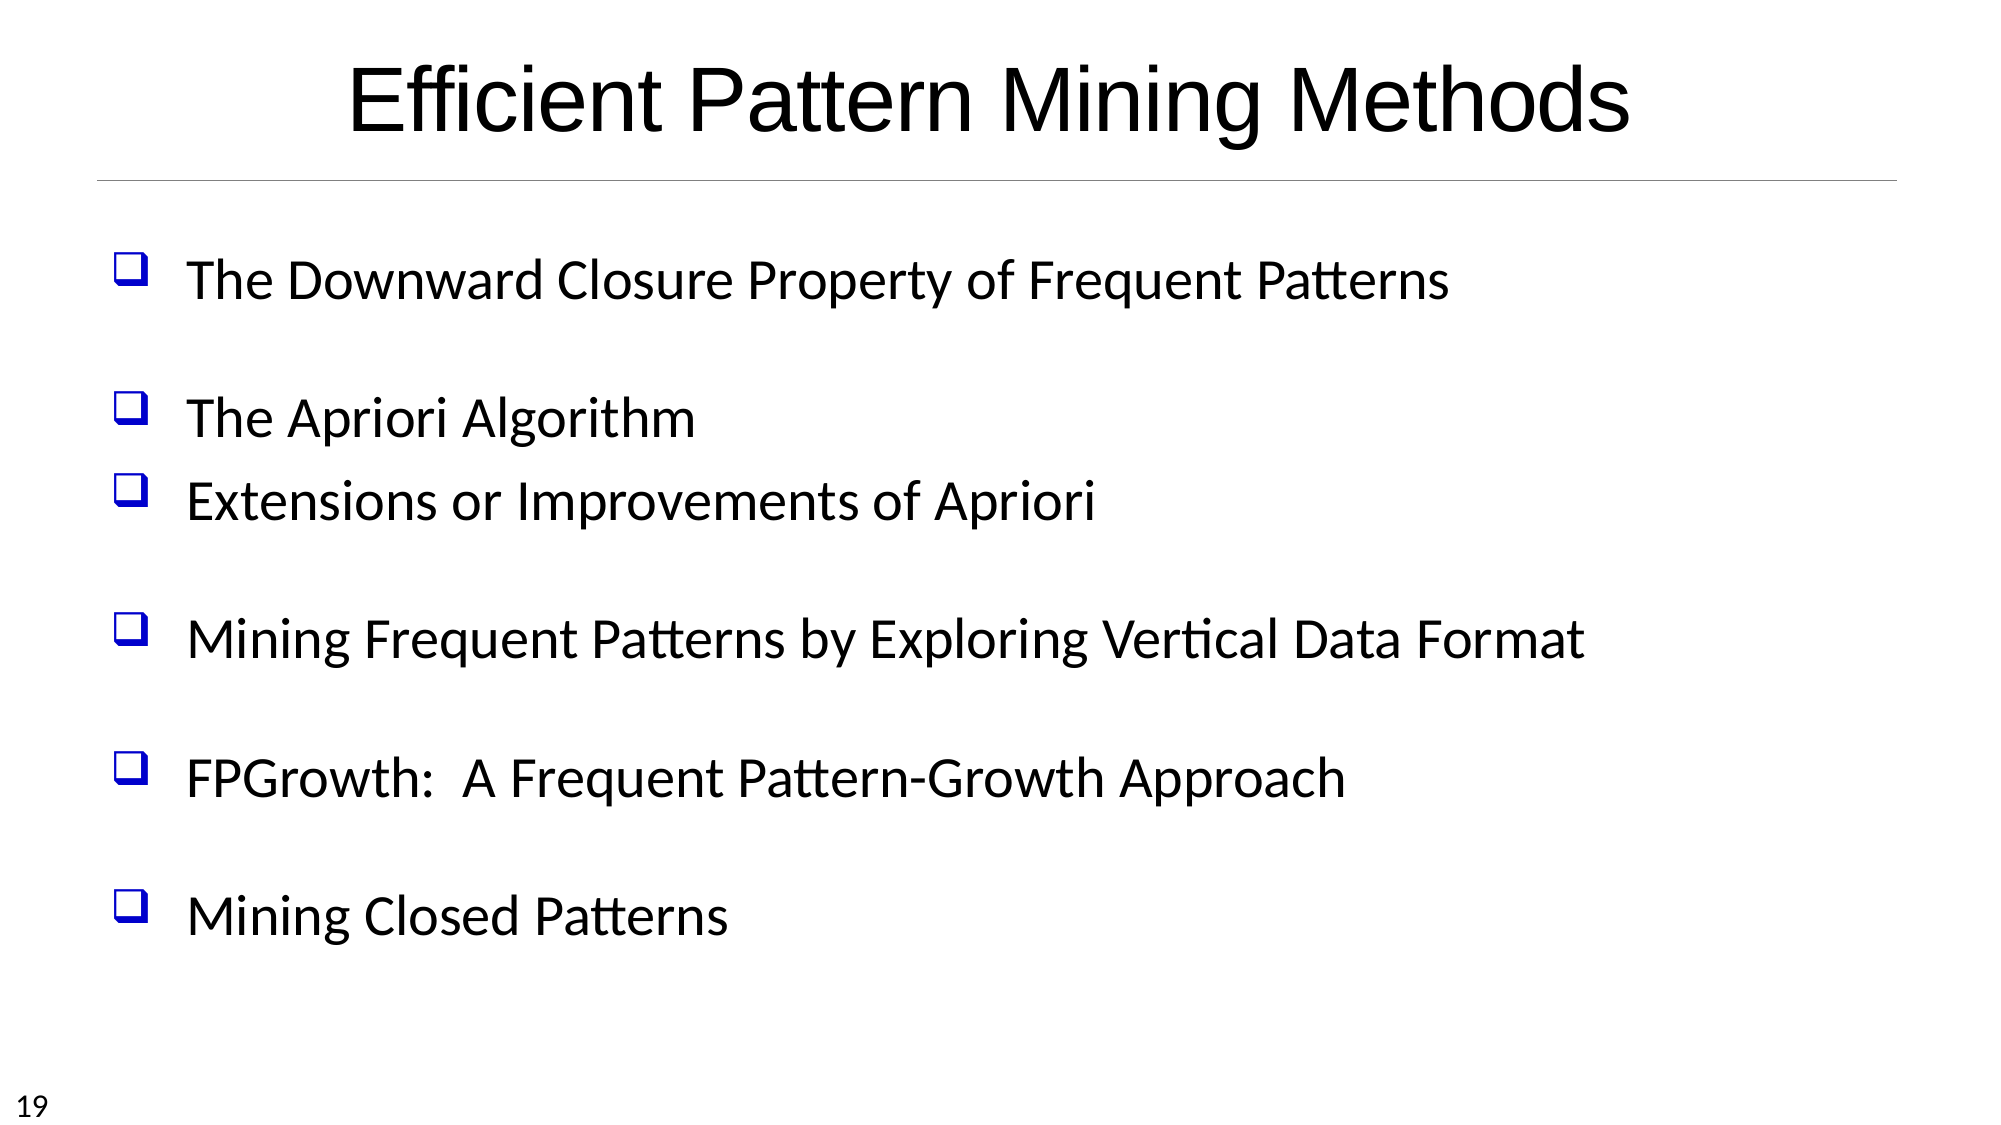

# Efficient Pattern Mining Methods
The Downward Closure Property of Frequent Patterns
The Apriori Algorithm
Extensions or Improvements of Apriori
Mining Frequent Patterns by Exploring Vertical Data Format
FPGrowth:  A Frequent Pattern-Growth Approach
Mining Closed Patterns